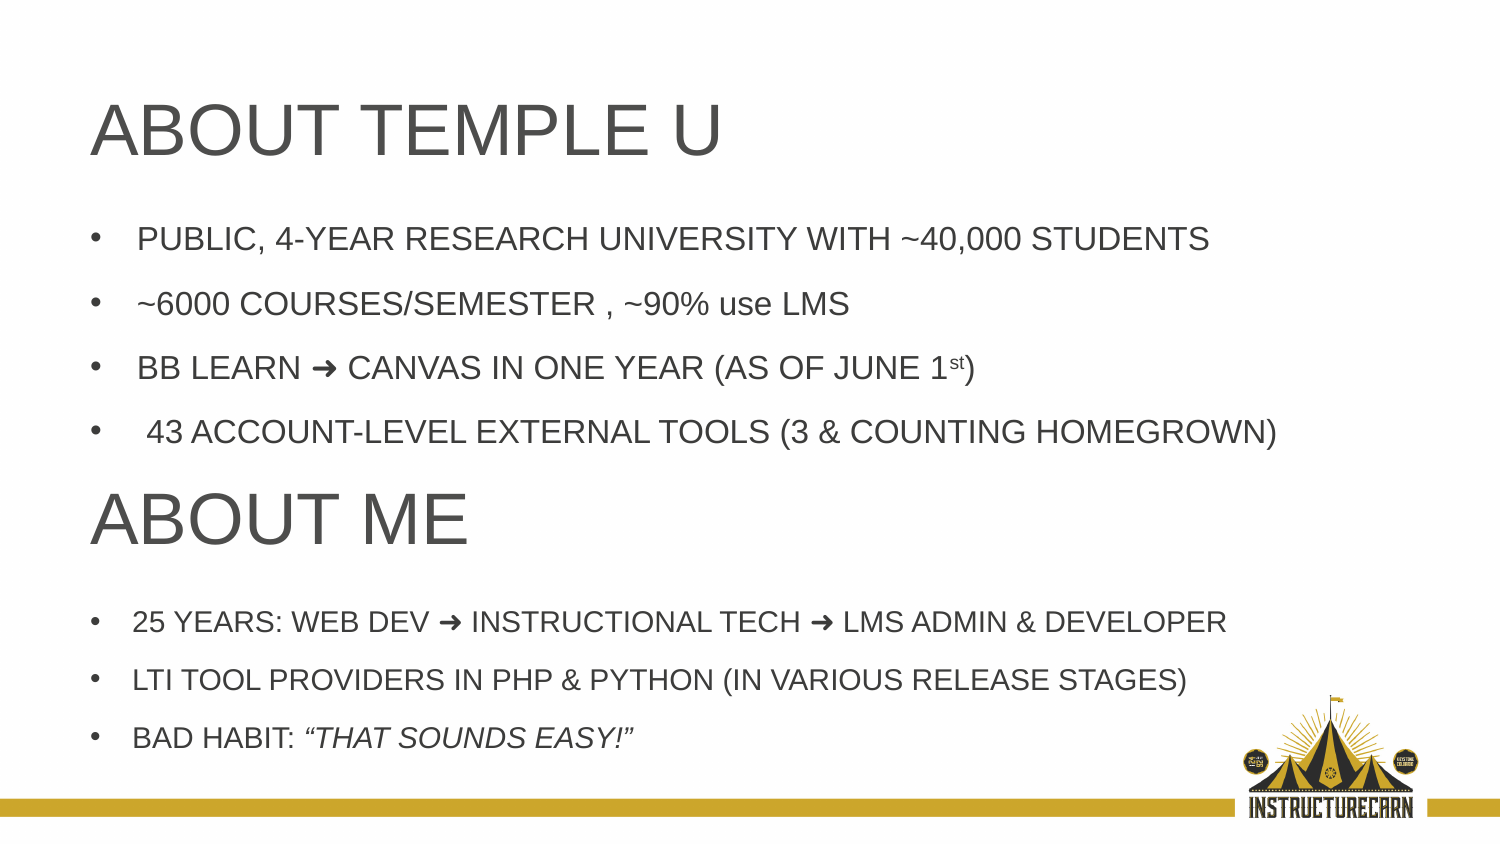

# ABOUT TEMPLE U
PUBLIC, 4-YEAR RESEARCH UNIVERSITY WITH ~40,000 STUDENTS
~6000 COURSES/SEMESTER , ~90% use LMS
BB LEARN ➜ CANVAS IN ONE YEAR (AS OF JUNE 1st)
 43 ACCOUNT-LEVEL EXTERNAL TOOLS (3 & COUNTING HOMEGROWN)

ABOUT ME
25 YEARS: WEB DEV ➜ INSTRUCTIONAL TECH ➜ LMS ADMIN & DEVELOPER
LTI TOOL PROVIDERS IN PHP & PYTHON (IN VARIOUS RELEASE STAGES)
BAD HABIT: “THAT SOUNDS EASY!”